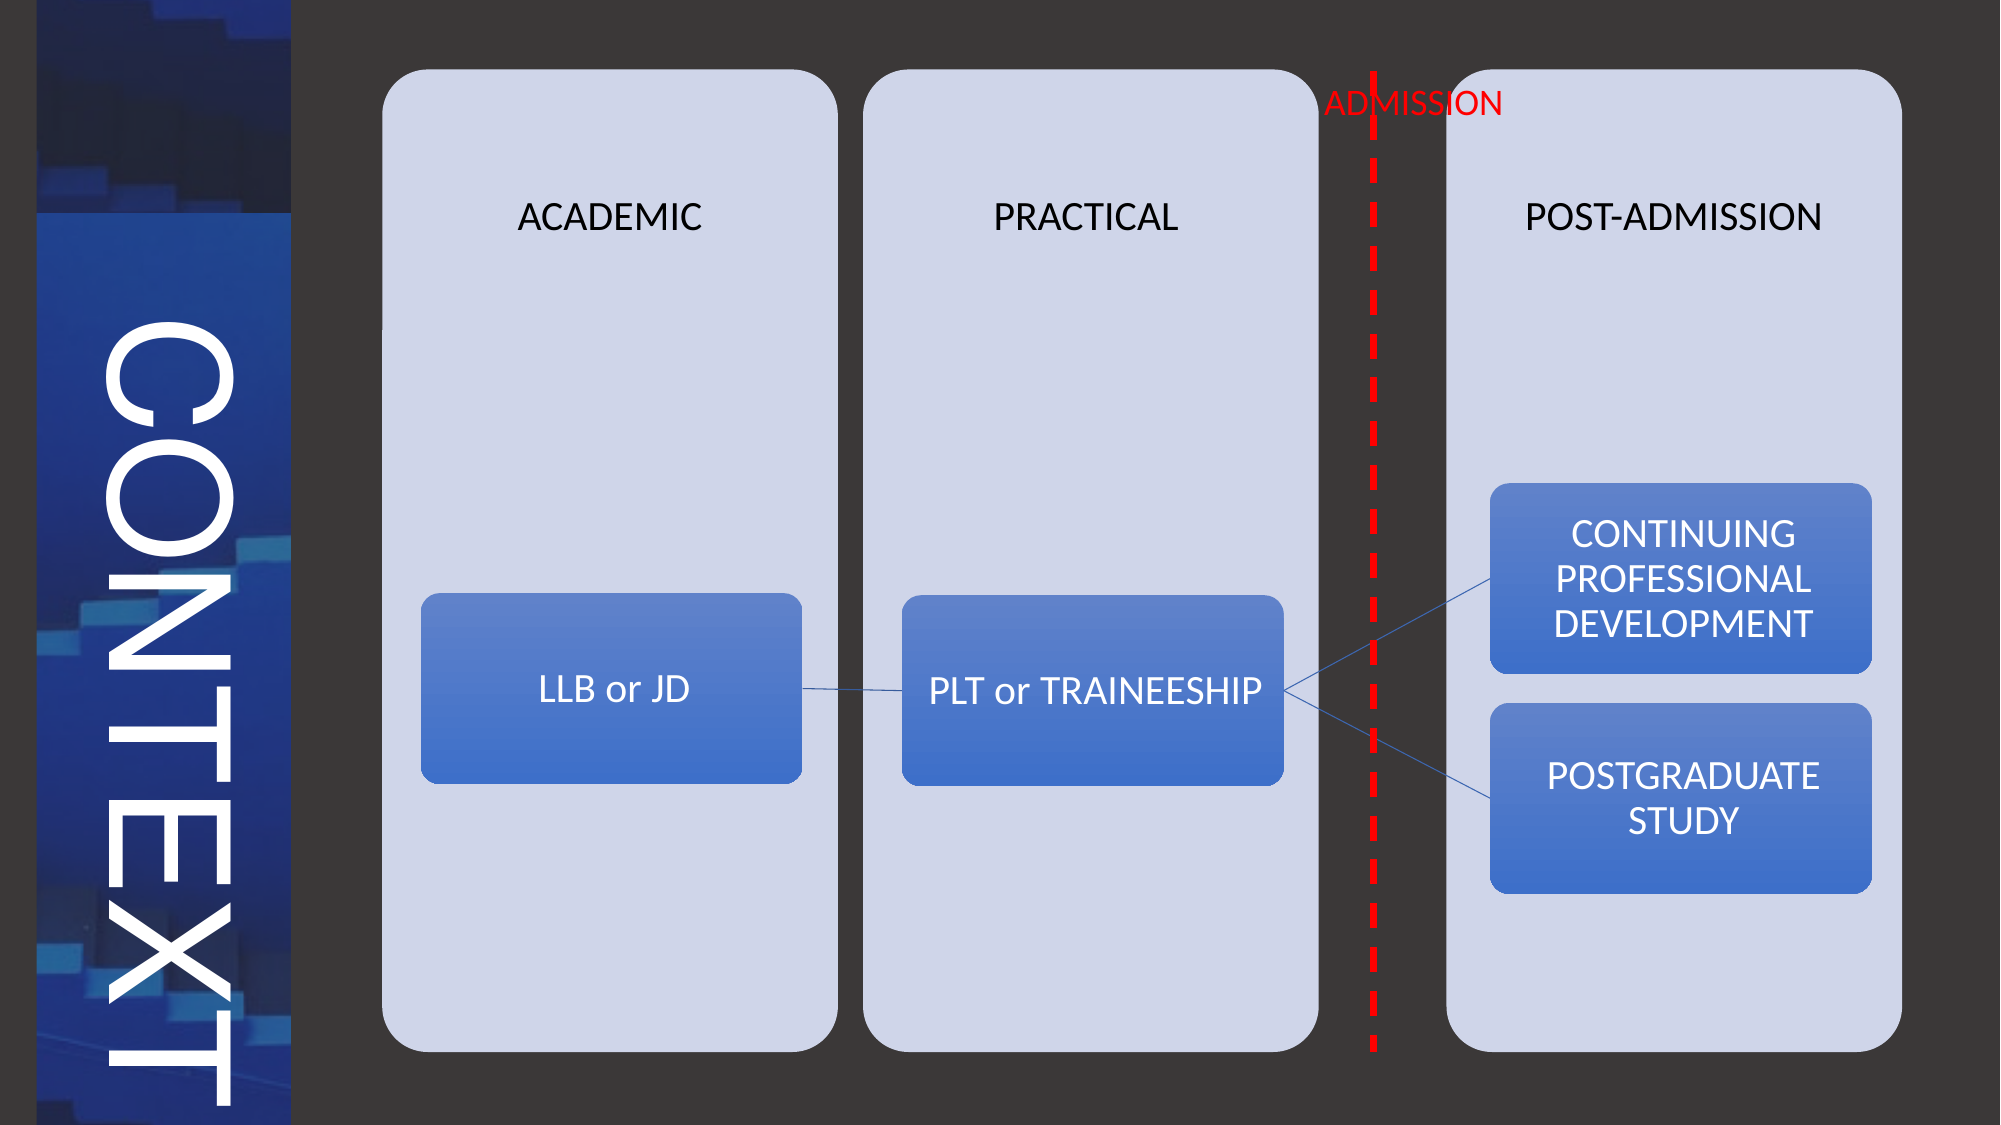

# CONTEXT
POST-ADMISSION
PRACTICAL
ACADEMIC
LLB or JD

PLT or TRAINEESHIP

CONTINUING PROFESSIONAL DEVELOPMENT

POSTGRADUATE STUDY
ADMISSION